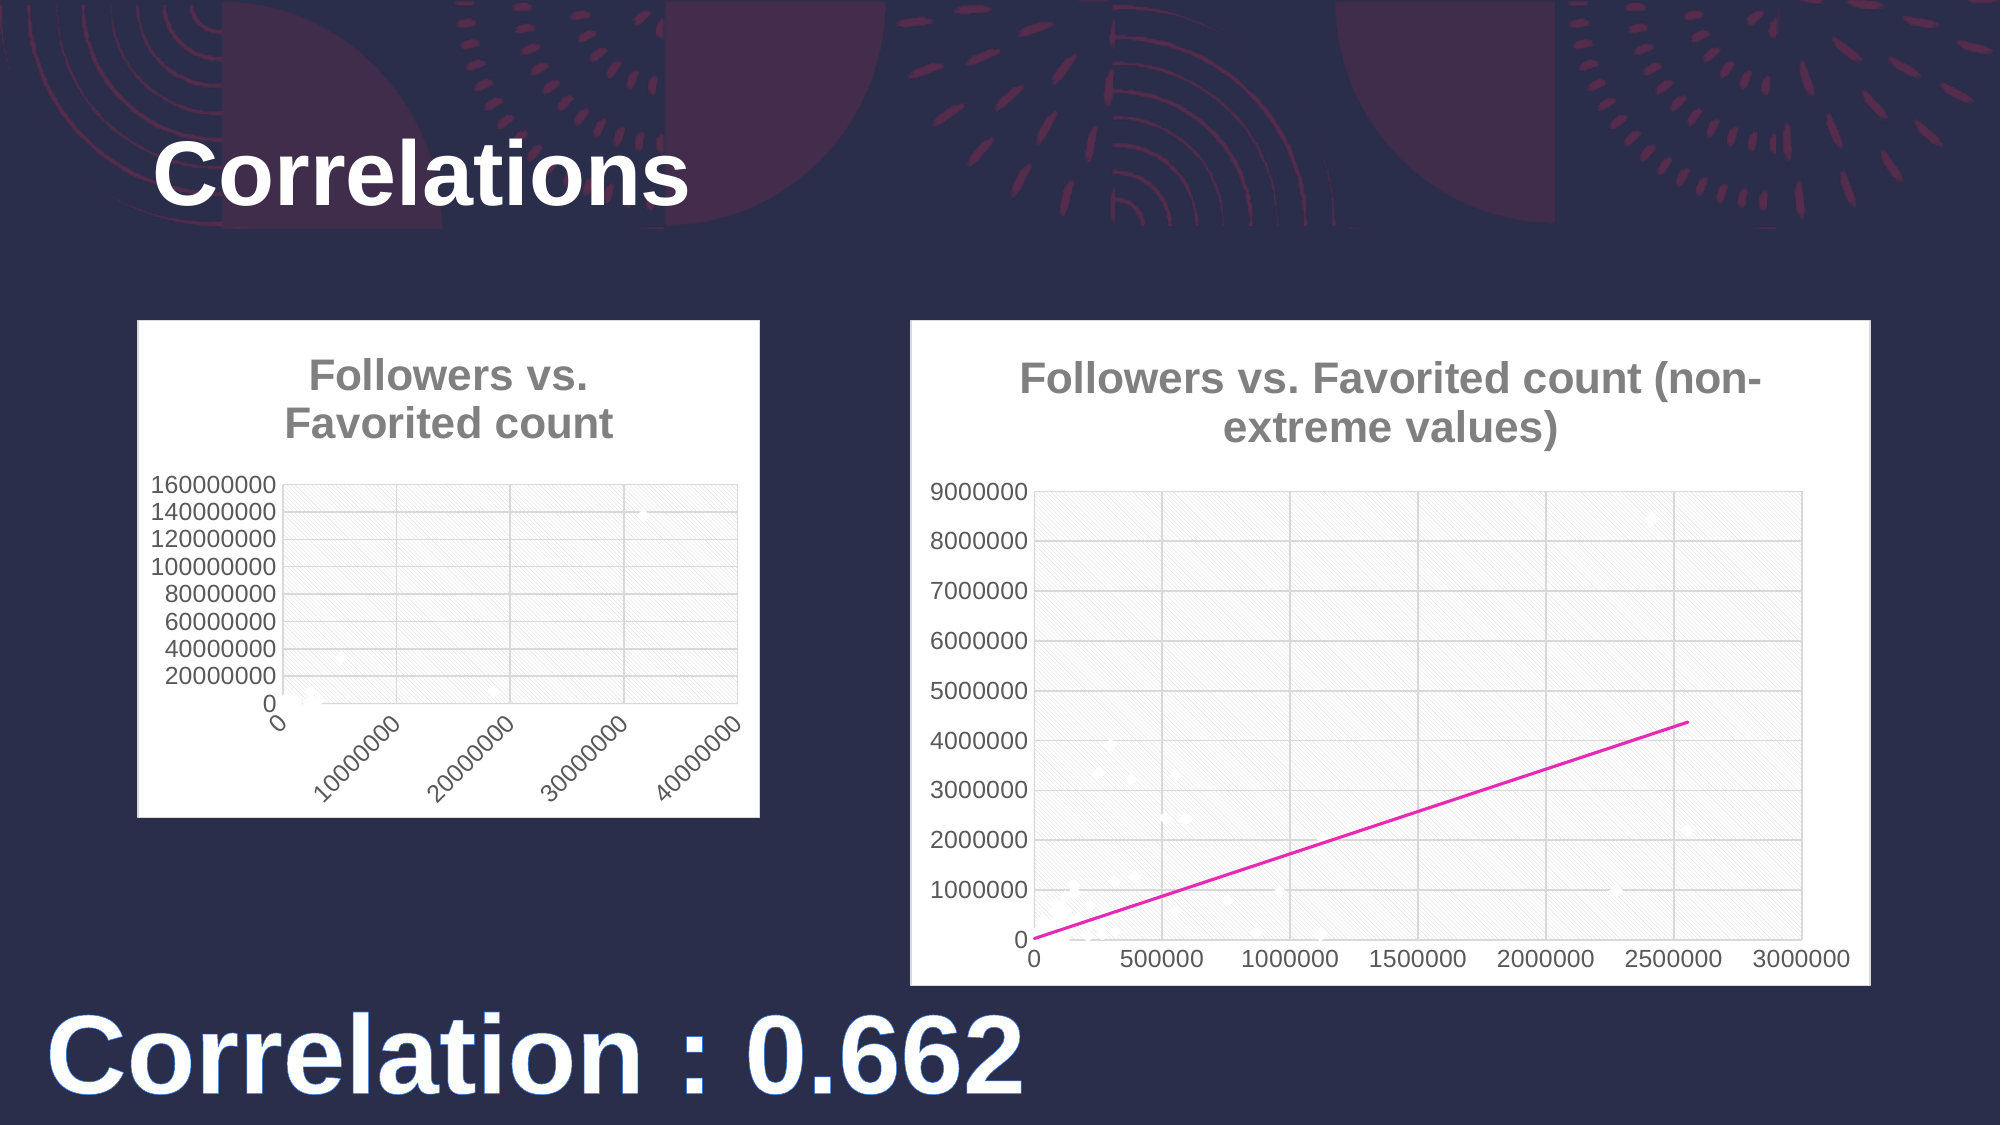

# Correlations

### Chart: Followers vs. Favorited count

| Category | favorite_count |
|---|---|

### Chart: Followers vs. Favorited count (non-extreme values)

| Category | favorite_count |
|---|---|
Correlation : 0.662